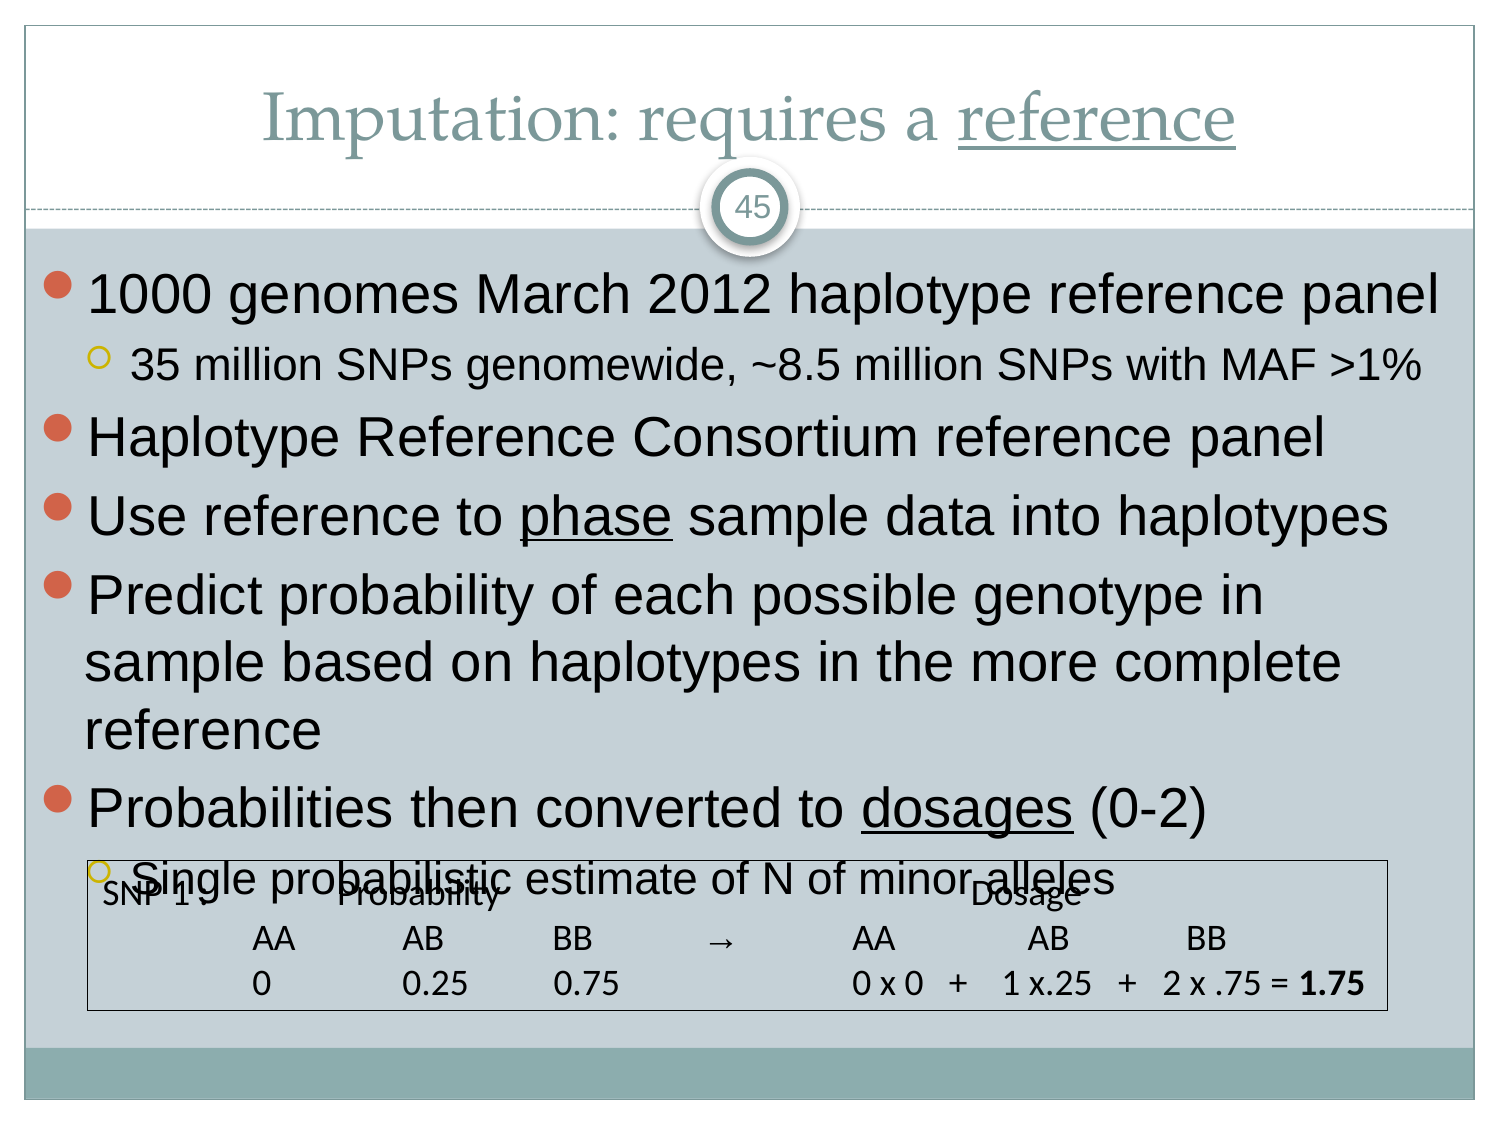

# Imputation: requires a reference
45
1000 genomes March 2012 haplotype reference panel
35 million SNPs genomewide, ~8.5 million SNPs with MAF >1%
Haplotype Reference Consortium reference panel
Use reference to phase sample data into haplotypes
Predict probability of each possible genotype in sample based on haplotypes in the more complete reference
Probabilities then converted to dosages (0-2)
Single probabilistic estimate of N of minor alleles

SNP 1 :	          Probability			              Dosage
	AA	AB	BB	→	AA	   AB	    BB
	0	0.25          0.75		0 x 0   +    1 x.25   +   2 x .75 = 1.75